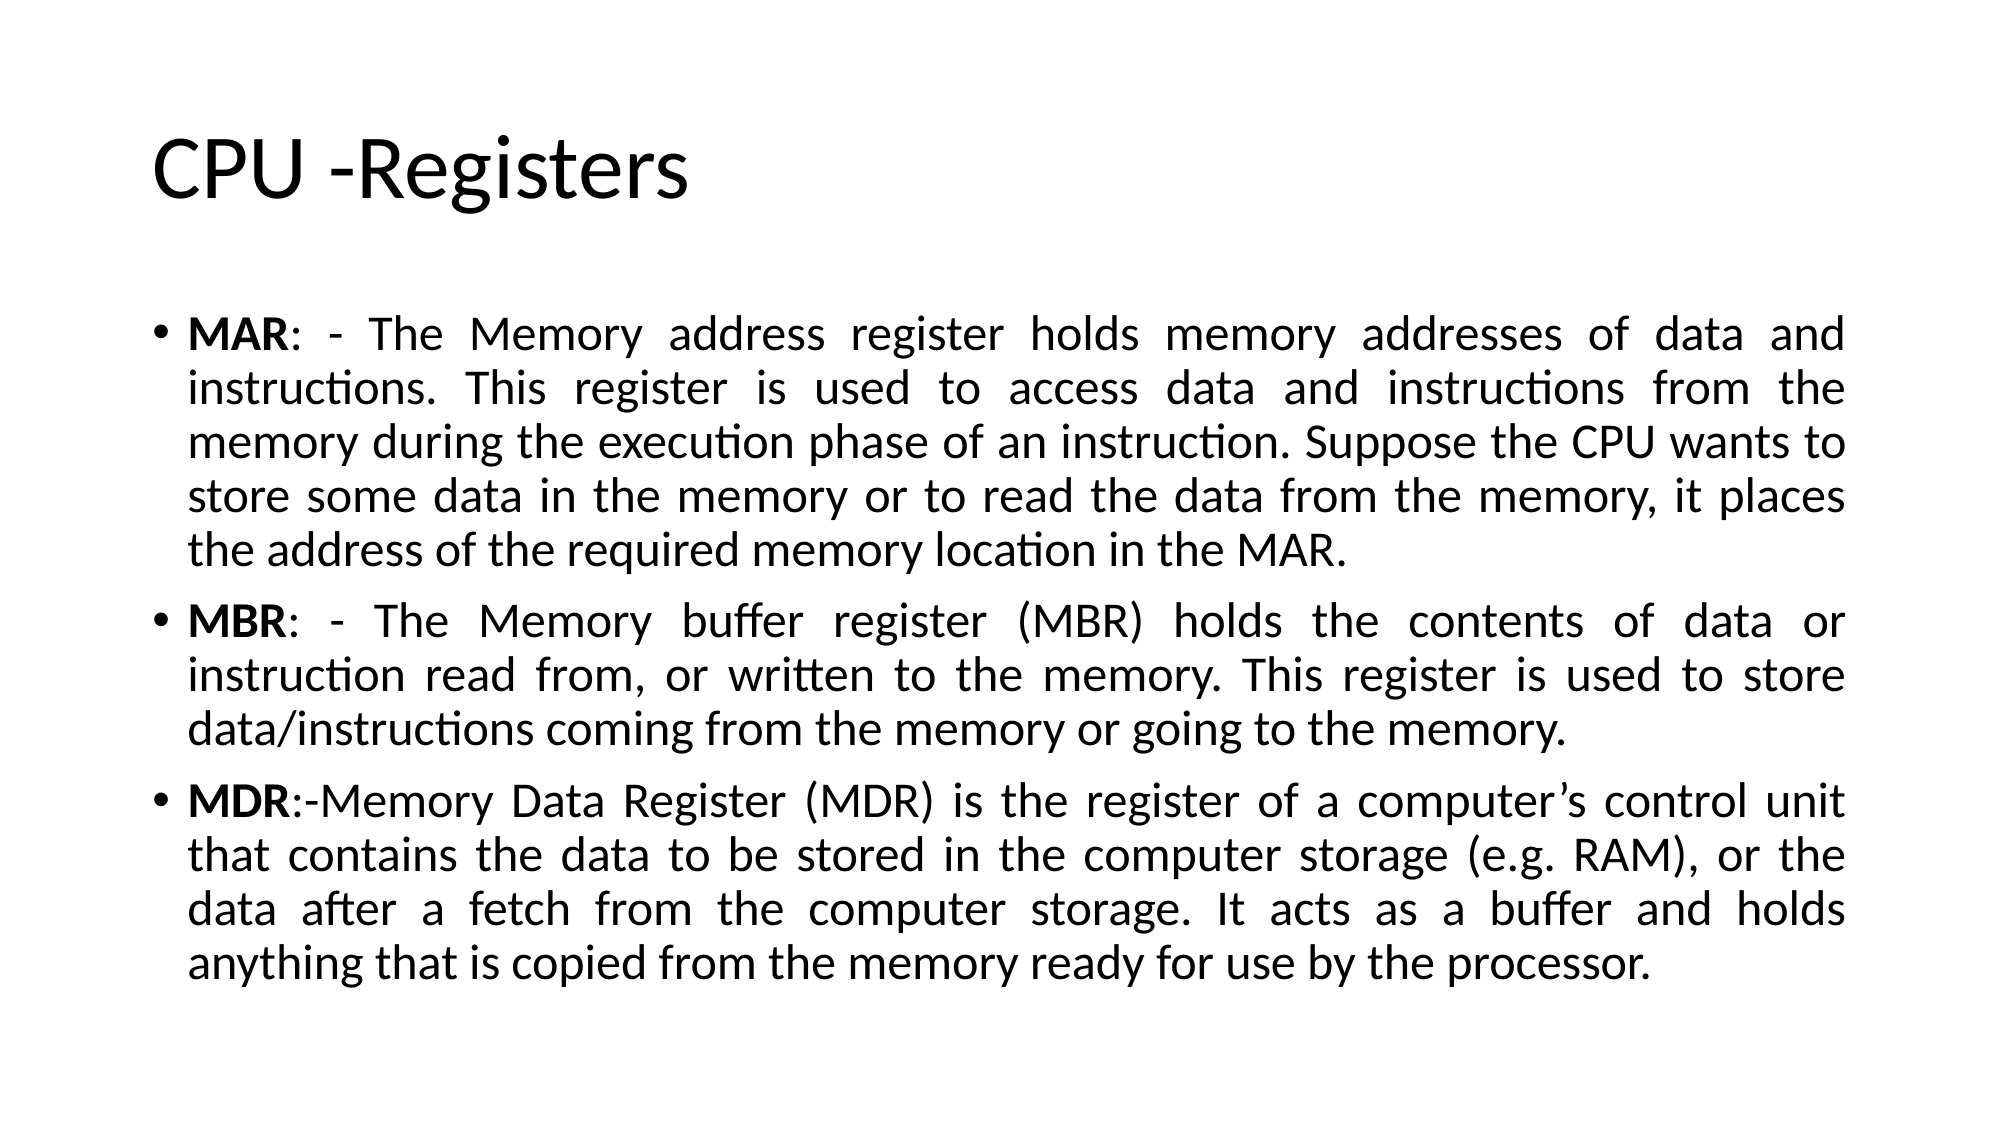

# CPU -Registers
MAR: - The Memory address register holds memory addresses of data and instructions. This register is used to access data and instructions from the memory during the execution phase of an instruction. Suppose the CPU wants to store some data in the memory or to read the data from the memory, it places the address of the required memory location in the MAR.
MBR: - The Memory buffer register (MBR) holds the contents of data or instruction read from, or written to the memory. This register is used to store data/instructions coming from the memory or going to the memory.
MDR:-Memory Data Register (MDR) is the register of a computer’s control unit that contains the data to be stored in the computer storage (e.g. RAM), or the data after a fetch from the computer storage. It acts as a buffer and holds anything that is copied from the memory ready for use by the processor.